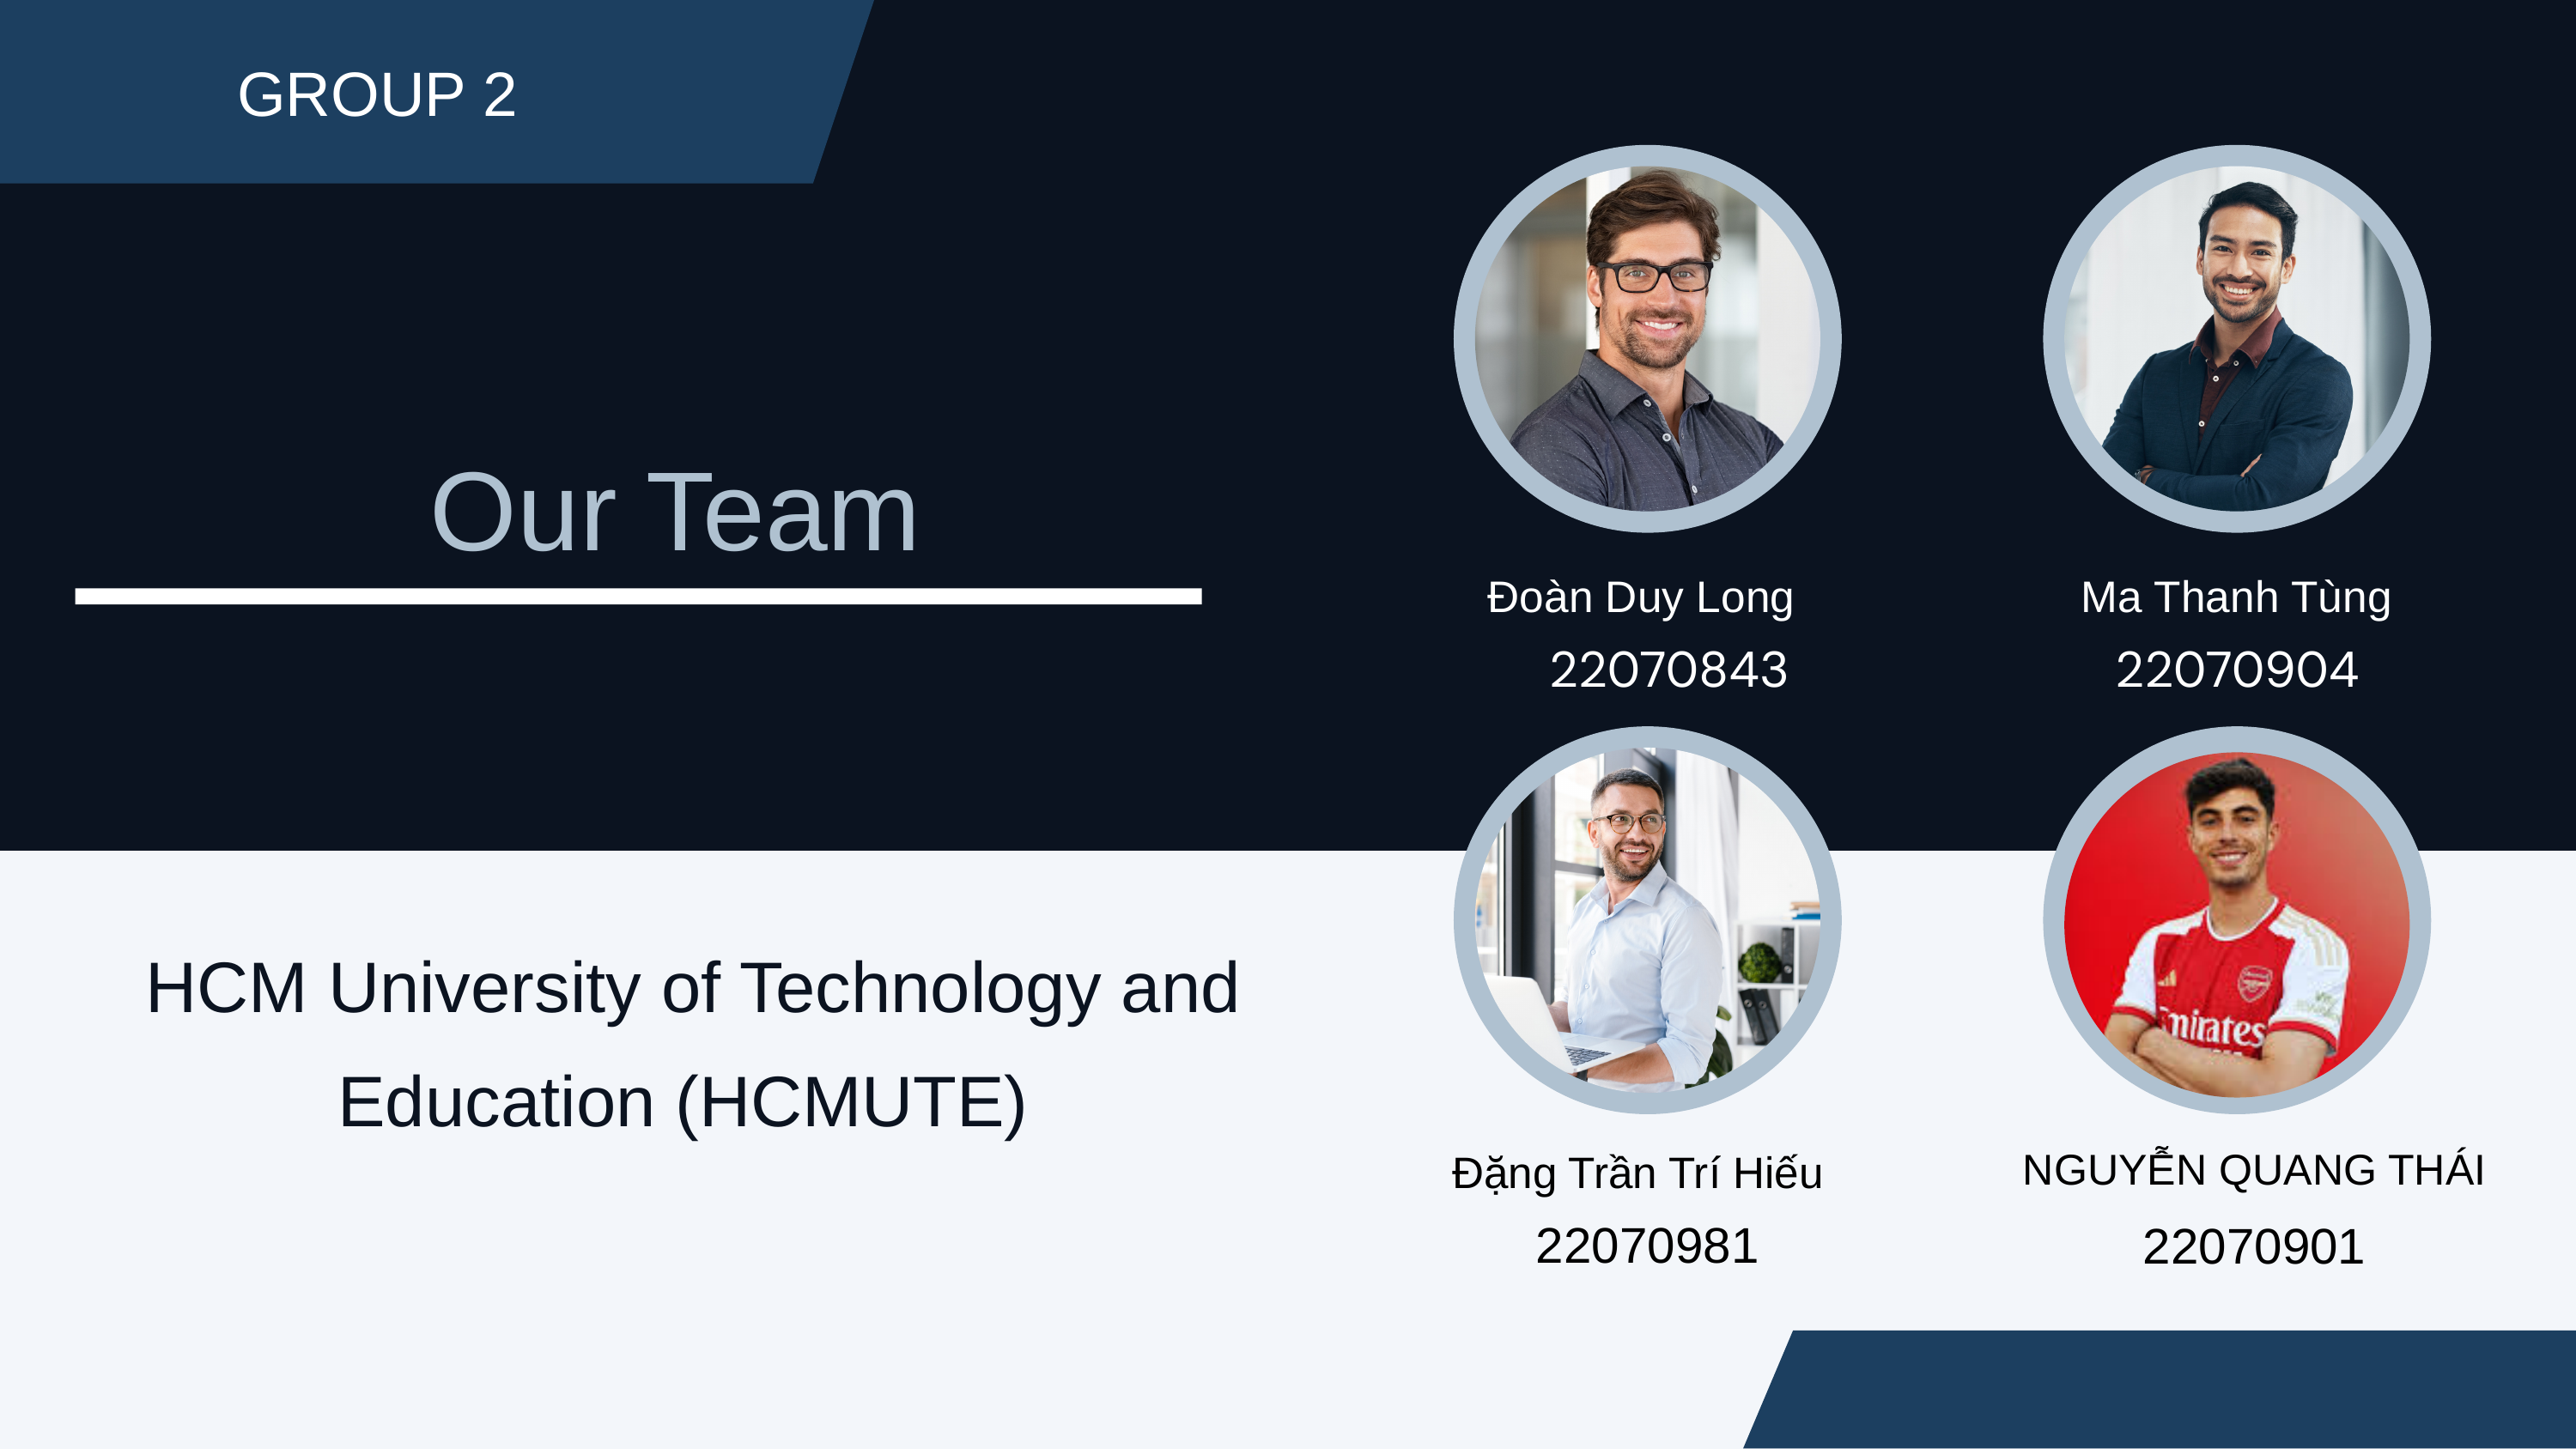

GROUP 2

Our Team
Đoàn Duy Long
Ma Thanh Tùng

22070843
22070904

HCM University of Technology and Education (HCMUTE)

NGUYỄN QUANG THÁI
Đặng Trần Trí Hiếu
22070981
22070901